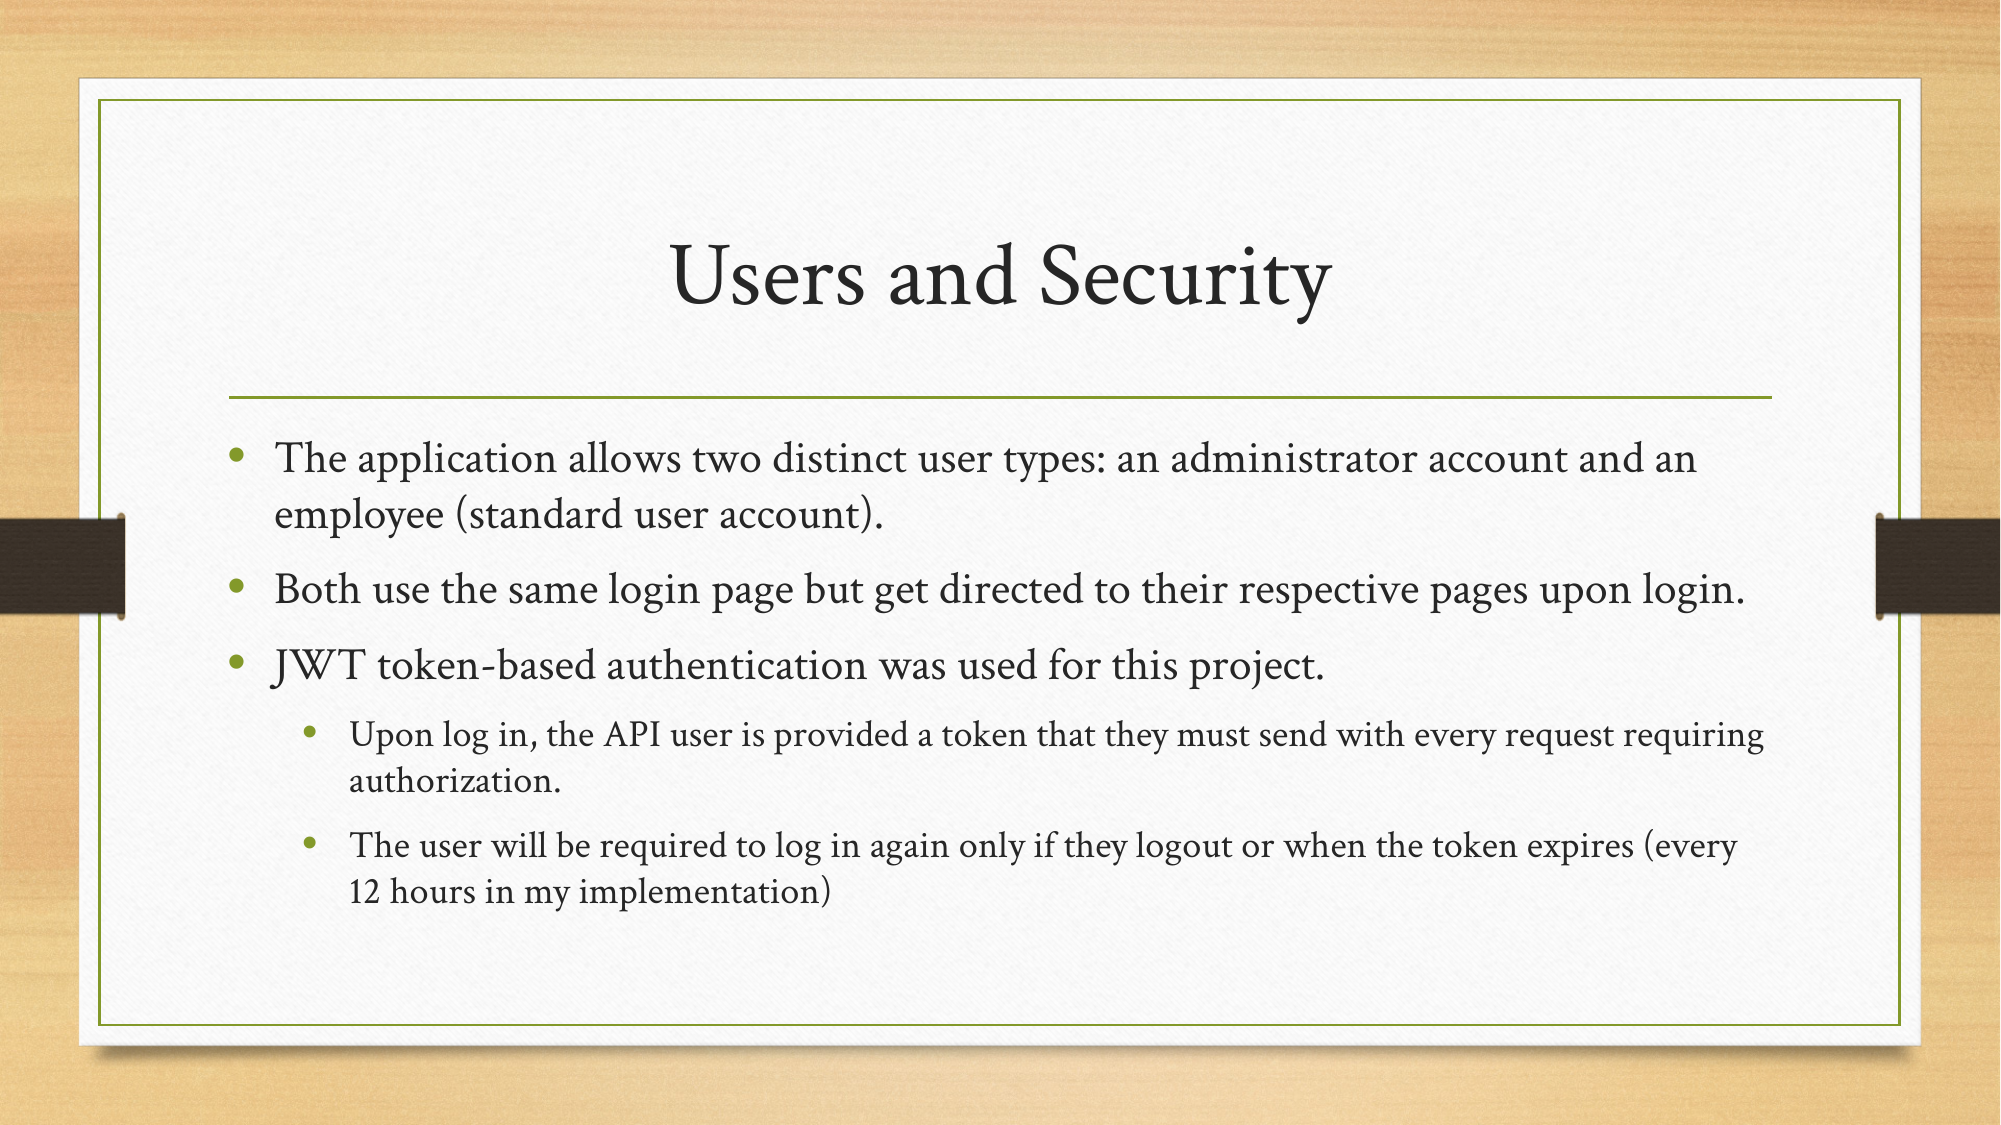

# Users and Security
The application allows two distinct user types: an administrator account and an employee (standard user account).
Both use the same login page but get directed to their respective pages upon login.
JWT token-based authentication was used for this project.
Upon log in, the API user is provided a token that they must send with every request requiring authorization.
The user will be required to log in again only if they logout or when the token expires (every 12 hours in my implementation)